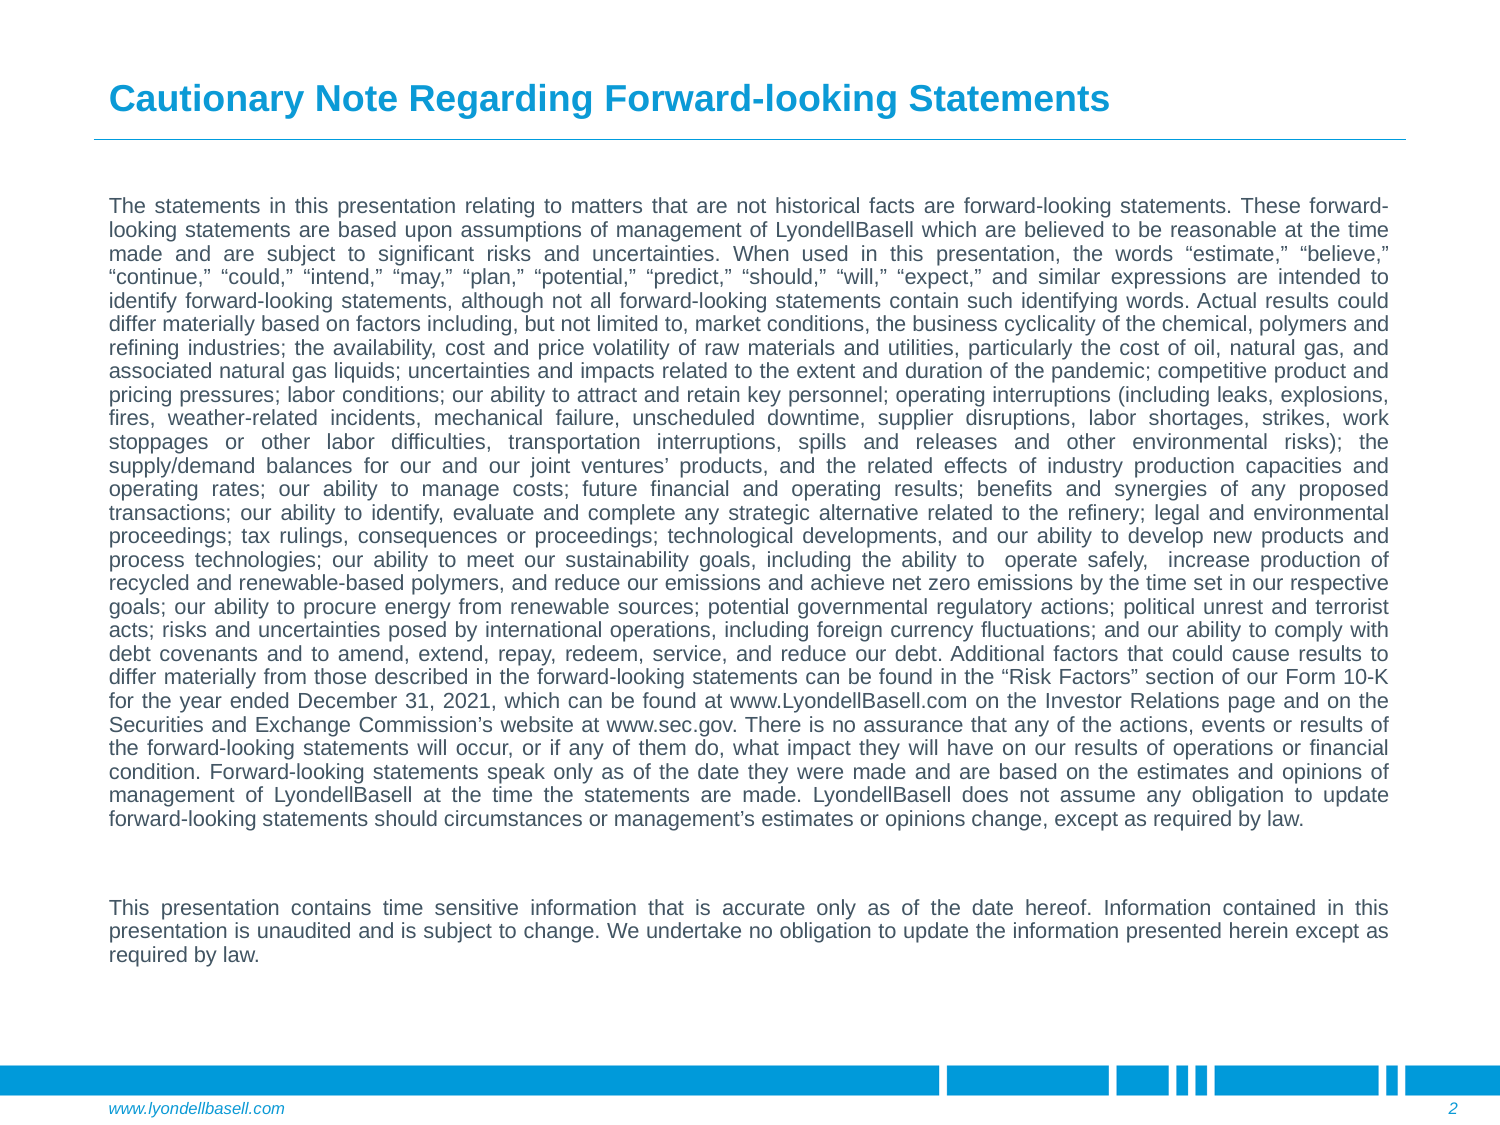

Cautionary Note Regarding Forward-looking Statements
The statements in this presentation relating to matters that are not historical facts are forward-looking statements. These forward-looking statements are based upon assumptions of management of LyondellBasell which are believed to be reasonable at the time made and are subject to significant risks and uncertainties. When used in this presentation, the words “estimate,” “believe,” “continue,” “could,” “intend,” “may,” “plan,” “potential,” “predict,” “should,” “will,” “expect,” and similar expressions are intended to identify forward-looking statements, although not all forward-looking statements contain such identifying words. Actual results could differ materially based on factors including, but not limited to, market conditions, the business cyclicality of the chemical, polymers and refining industries; the availability, cost and price volatility of raw materials and utilities, particularly the cost of oil, natural gas, and associated natural gas liquids; uncertainties and impacts related to the extent and duration of the pandemic; competitive product and pricing pressures; labor conditions; our ability to attract and retain key personnel; operating interruptions (including leaks, explosions, fires, weather-related incidents, mechanical failure, unscheduled downtime, supplier disruptions, labor shortages, strikes, work stoppages or other labor difficulties, transportation interruptions, spills and releases and other environmental risks); the supply/demand balances for our and our joint ventures’ products, and the related effects of industry production capacities and operating rates; our ability to manage costs; future financial and operating results; benefits and synergies of any proposed transactions; our ability to identify, evaluate and complete any strategic alternative related to the refinery; legal and environmental proceedings; tax rulings, consequences or proceedings; technological developments, and our ability to develop new products and process technologies; our ability to meet our sustainability goals, including the ability to  operate safely,  increase production of recycled and renewable-based polymers, and reduce our emissions and achieve net zero emissions by the time set in our respective goals; our ability to procure energy from renewable sources; potential governmental regulatory actions; political unrest and terrorist acts; risks and uncertainties posed by international operations, including foreign currency fluctuations; and our ability to comply with debt covenants and to amend, extend, repay, redeem, service, and reduce our debt. Additional factors that could cause results to differ materially from those described in the forward-looking statements can be found in the “Risk Factors” section of our Form 10-K for the year ended December 31, 2021, which can be found at www.LyondellBasell.com on the Investor Relations page and on the Securities and Exchange Commission’s website at www.sec.gov. There is no assurance that any of the actions, events or results of the forward-looking statements will occur, or if any of them do, what impact they will have on our results of operations or financial condition. Forward-looking statements speak only as of the date they were made and are based on the estimates and opinions of management of LyondellBasell at the time the statements are made. LyondellBasell does not assume any obligation to update forward-looking statements should circumstances or management’s estimates or opinions change, except as required by law.

This presentation contains time sensitive information that is accurate only as of the date hereof. Information contained in this presentation is unaudited and is subject to change. We undertake no obligation to update the information presented herein except as required by law.

2